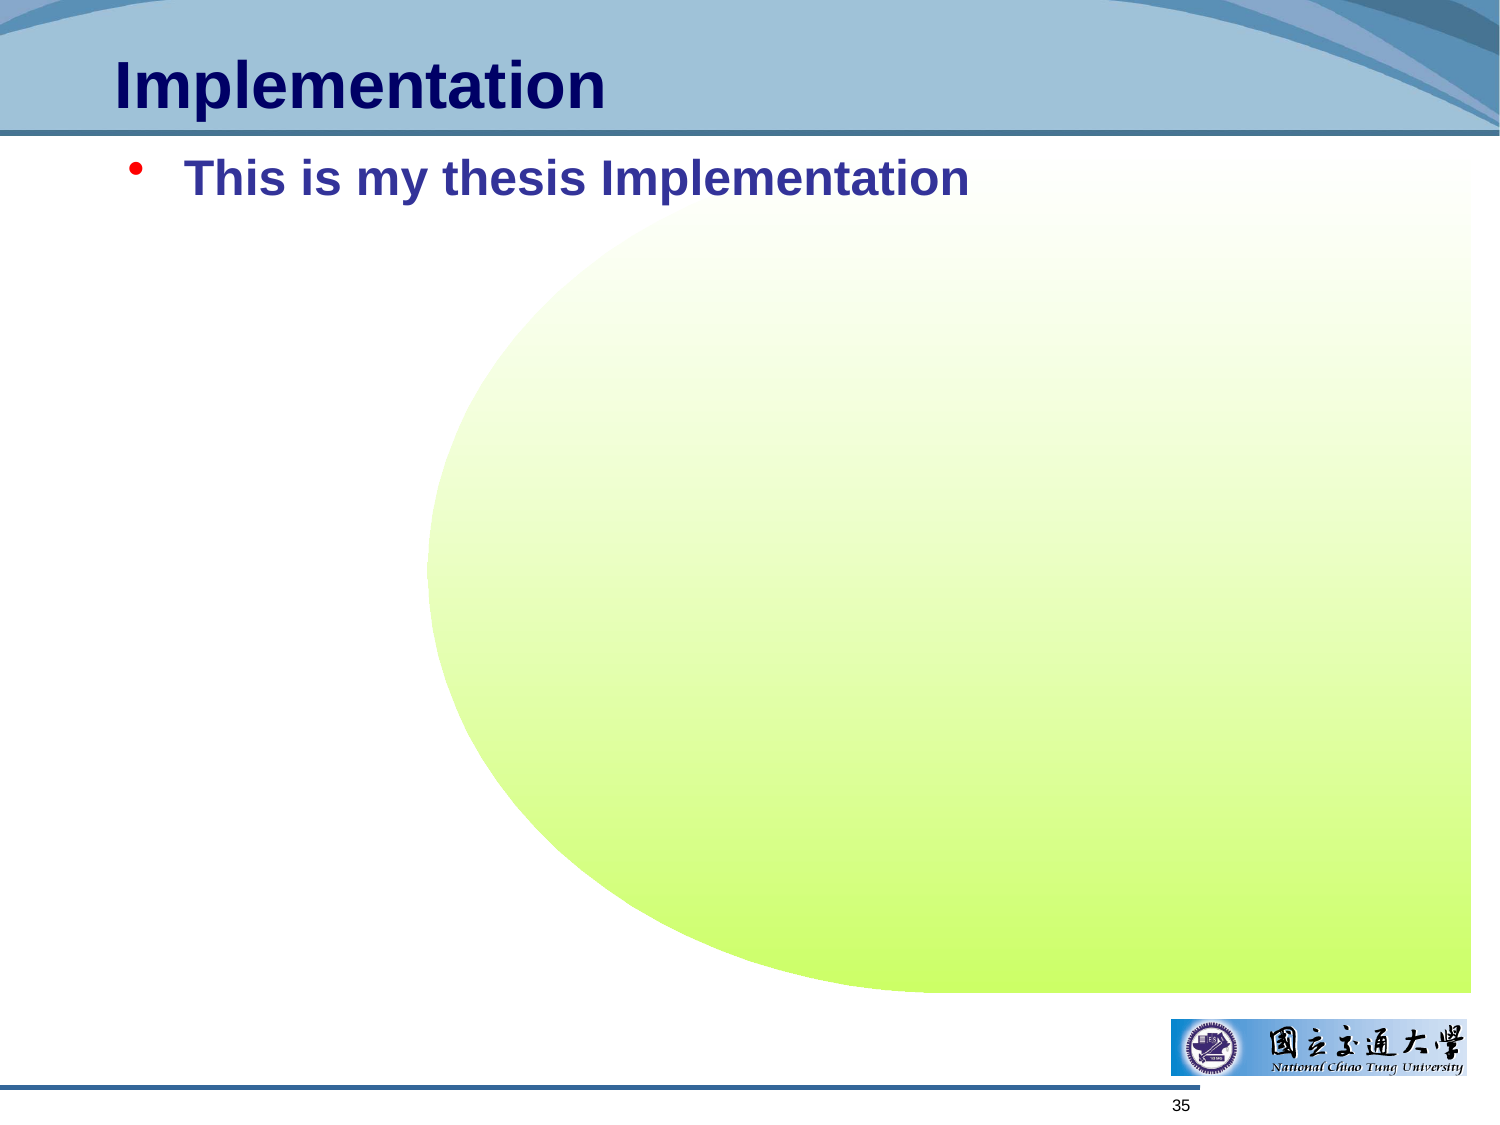

# Implementation
This is my thesis Implementation

35